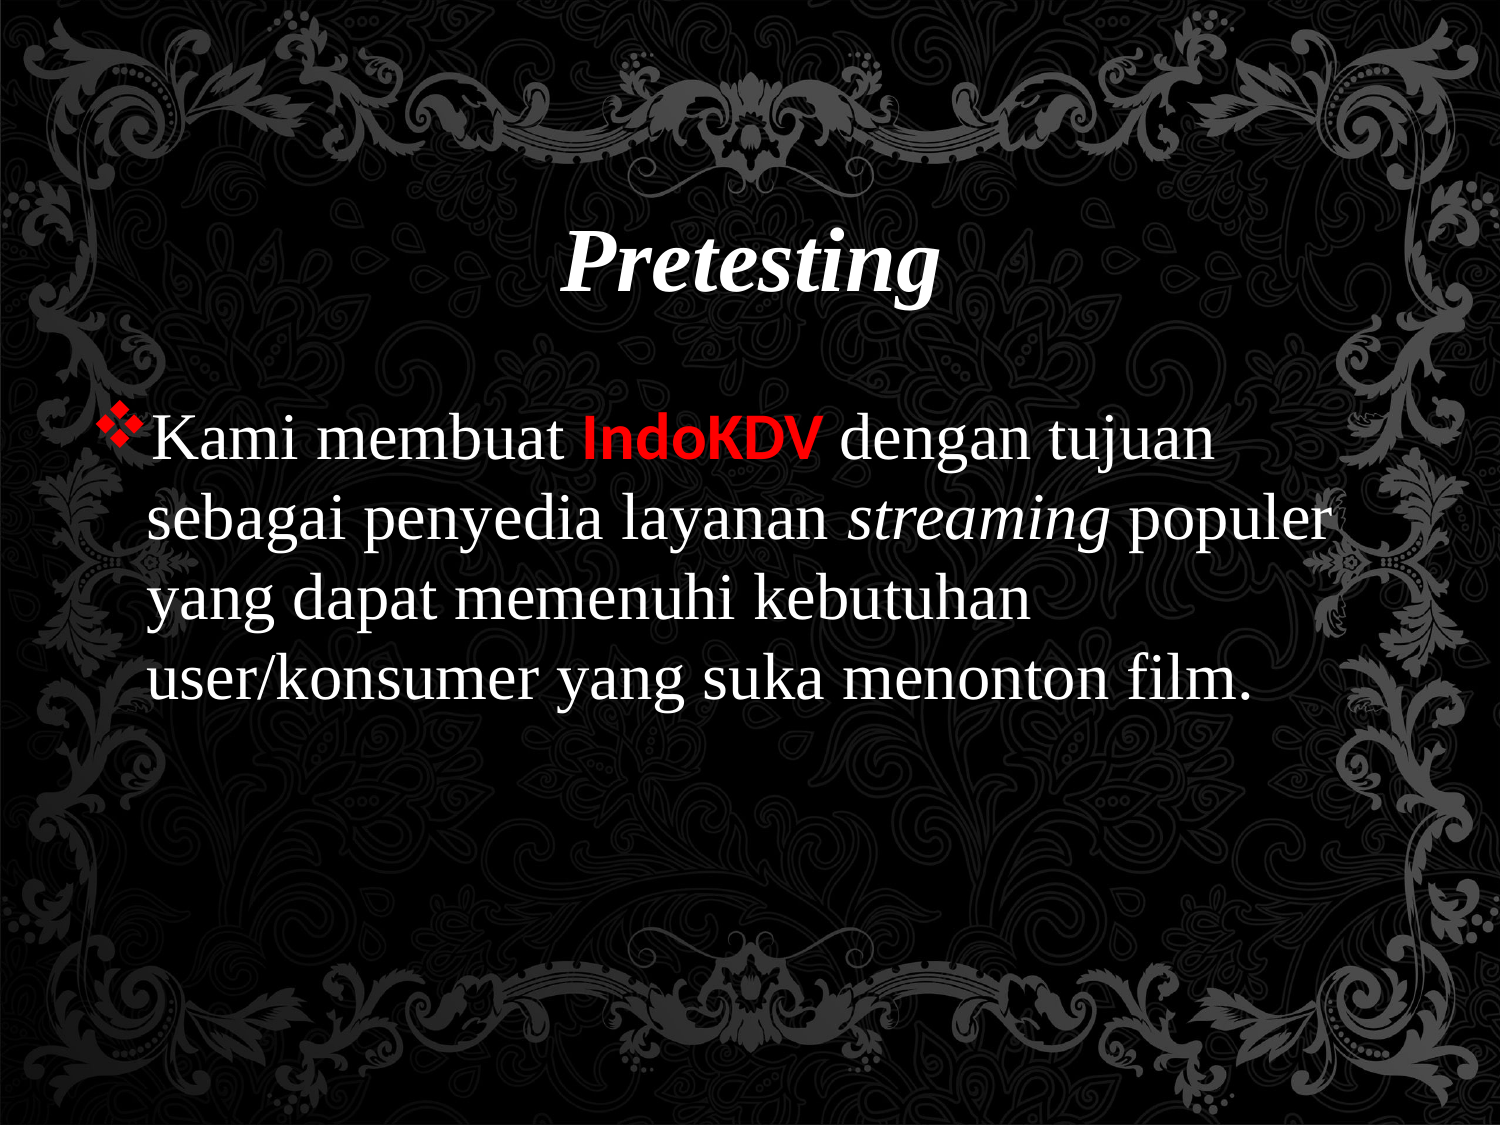

# Pretesting
Kami membuat IndoKDV dengan tujuan sebagai penyedia layanan streaming populer yang dapat memenuhi kebutuhan user/konsumer yang suka menonton film.